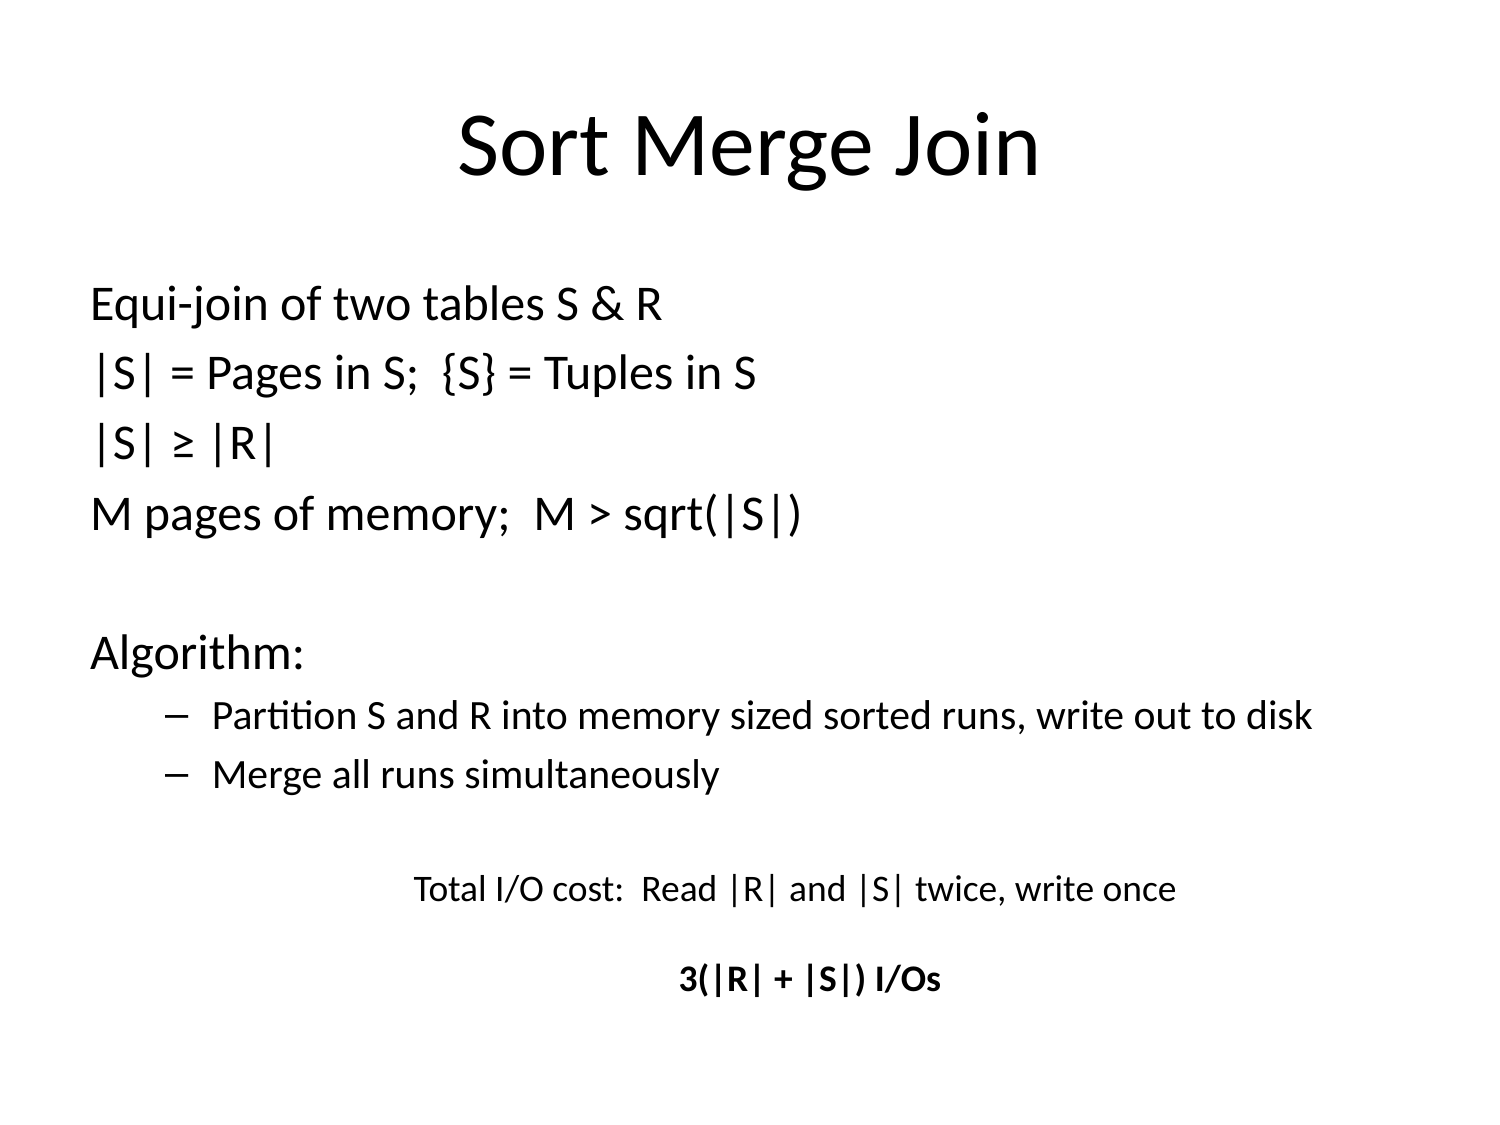

# Sort Merge Join
Equi-join of two tables S & R
|S| = Pages in S;  {S} = Tuples in S
|S| ≥ |R|
M pages of memory;  M > sqrt(|S|)

Algorithm:
Partition S and R into memory sized sorted runs, write out to disk
Merge all runs simultaneously

Total I/O cost:  Read |R| and |S| twice, write once

3(|R| + |S|) I/Os